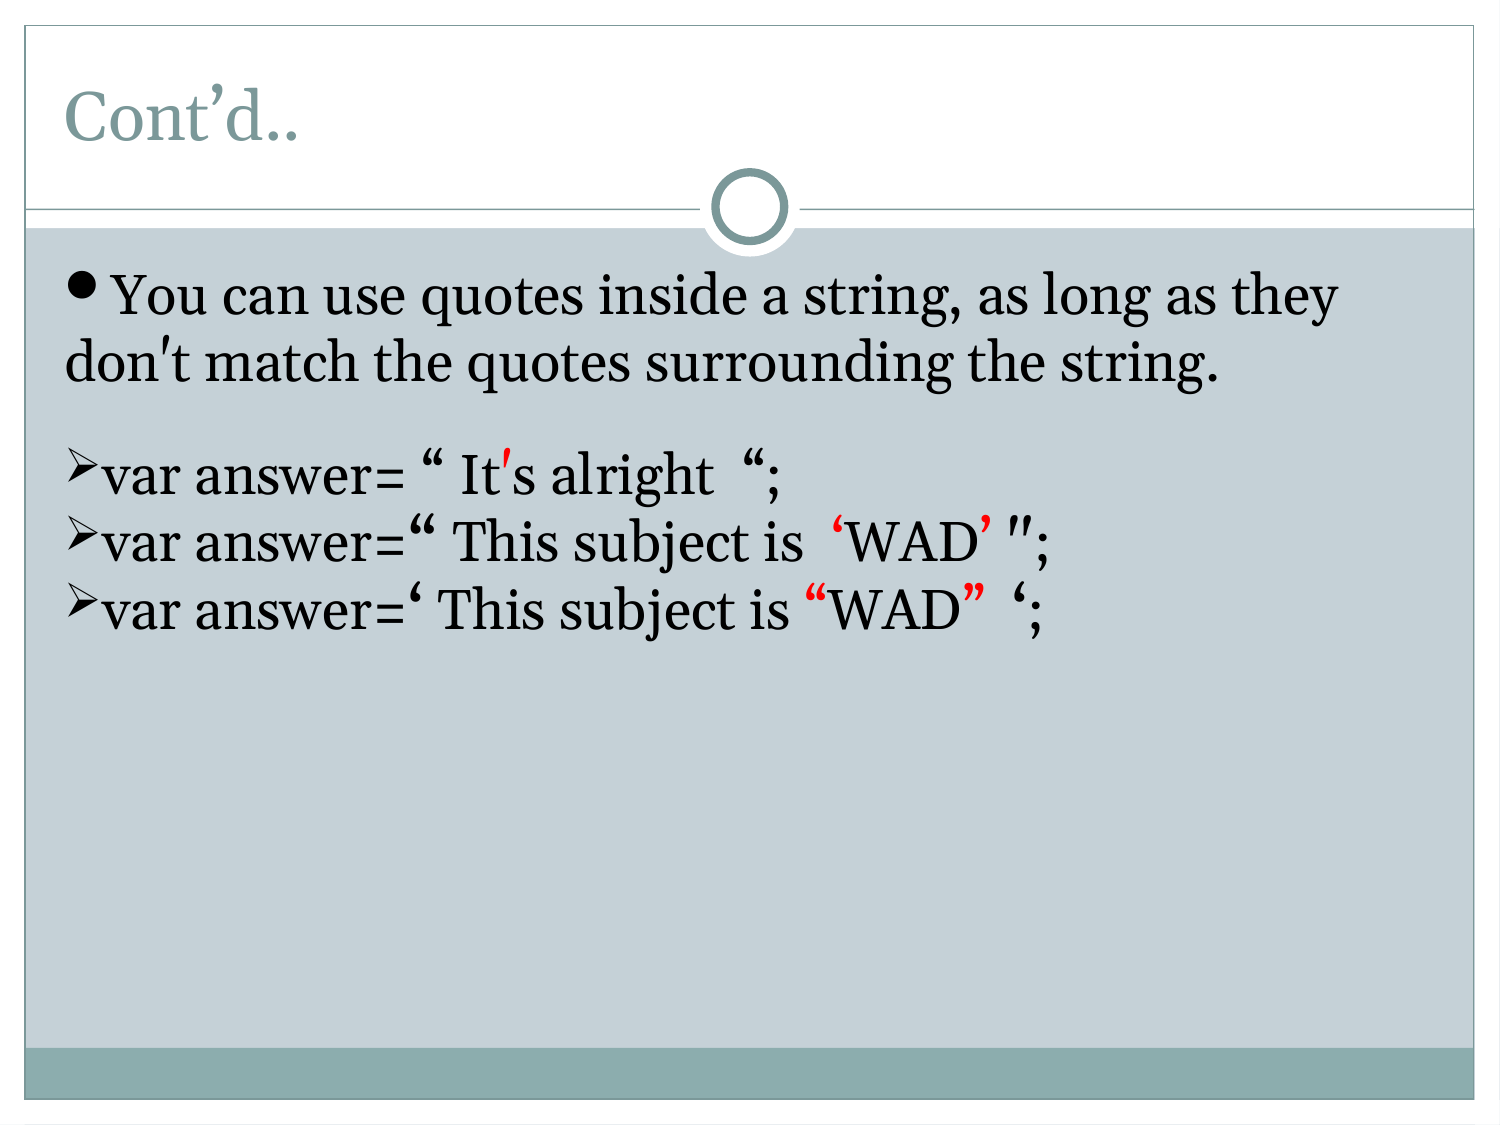

Cont’d..
You can use quotes inside a string, as long as they don't match the quotes surrounding the string.

var answer= “ It's alright  “;
var answer=“ This subject is  ‘WAD’ ";
var answer=‘ This subject is “WAD”  ‘;